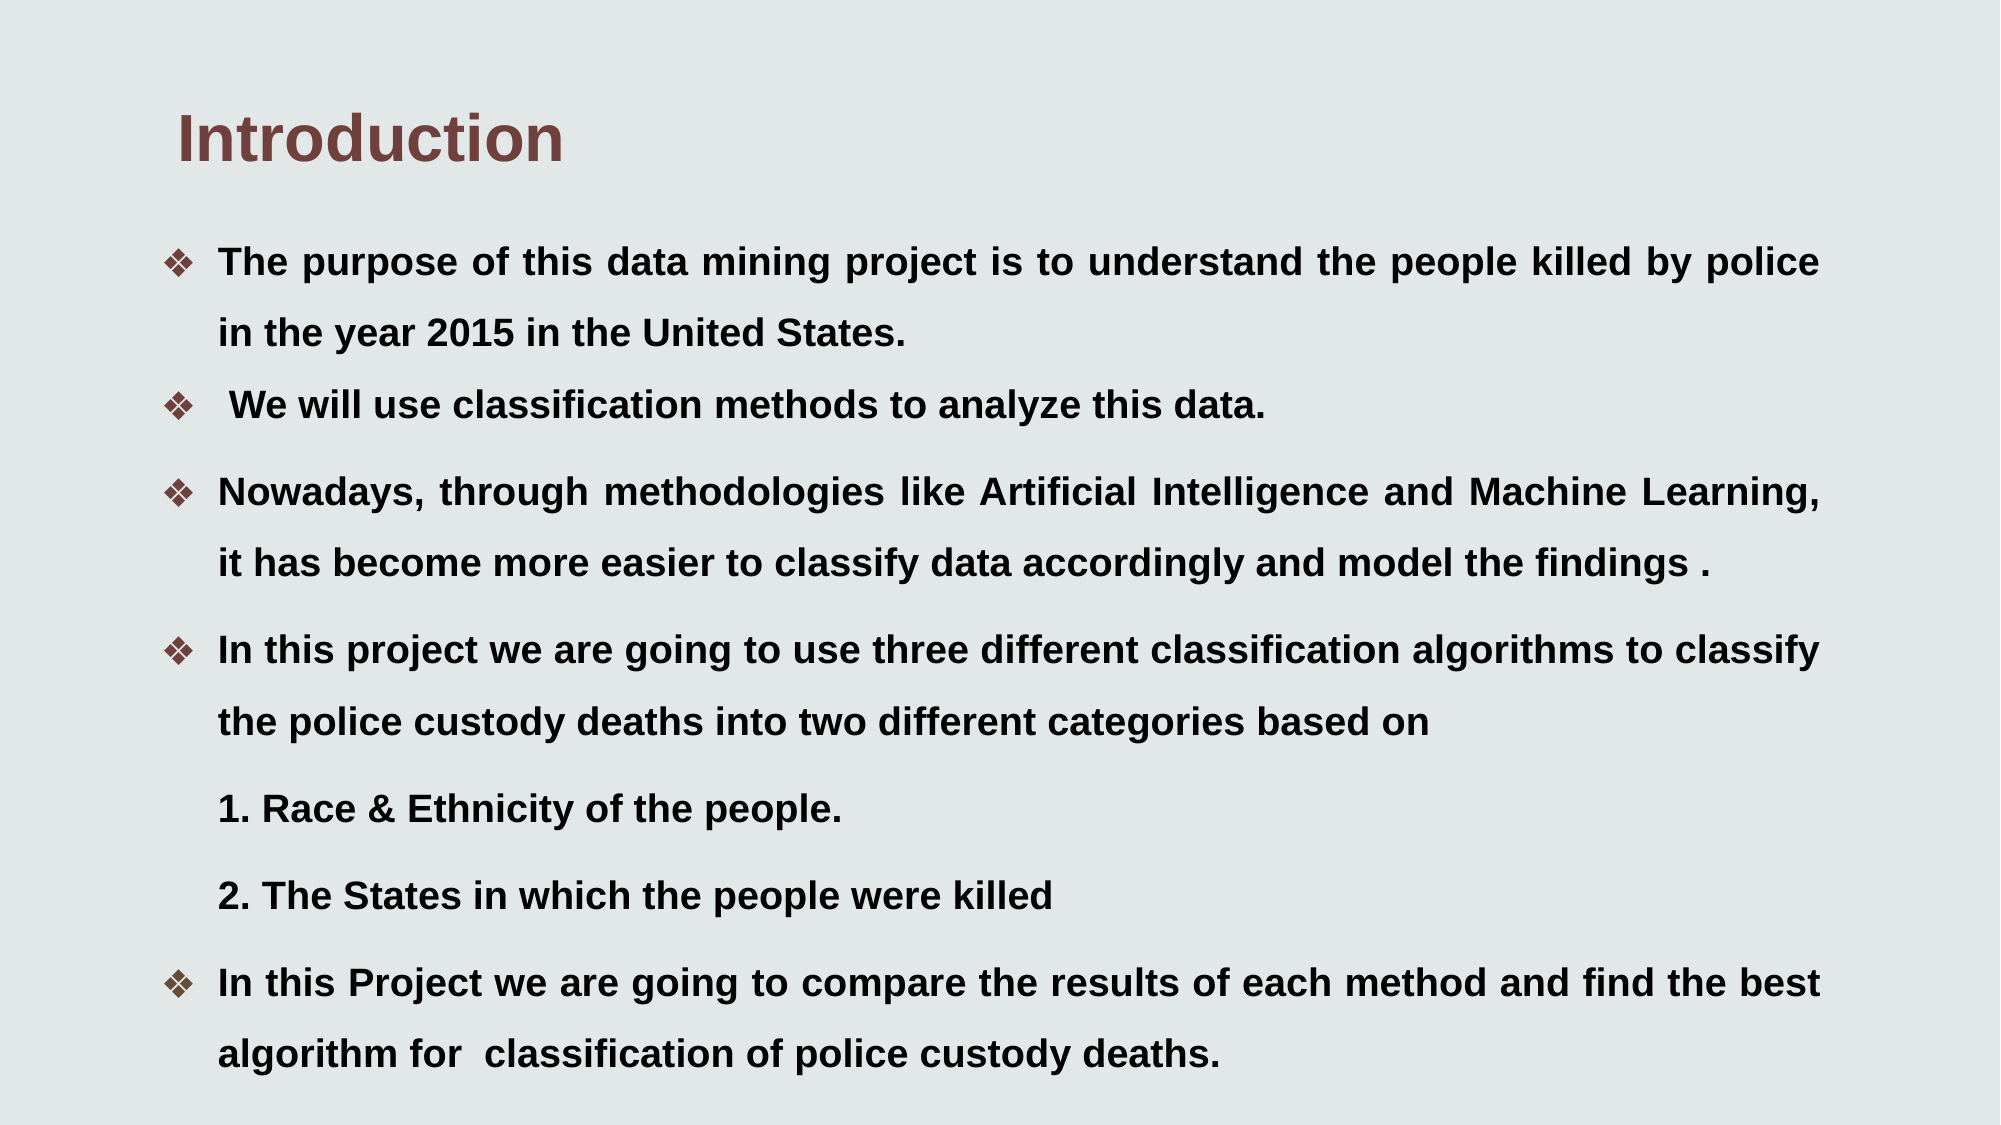

# Introduction
The purpose of this data mining project is to understand the people killed by police in the year 2015 in the United States.
 We will use classification methods to analyze this data.
Nowadays, through methodologies like Artificial Intelligence and Machine Learning, it has become more easier to classify data accordingly and model the findings .
In this project we are going to use three different classification algorithms to classify the police custody deaths into two different categories based on
1. Race & Ethnicity of the people.
2. The States in which the people were killed
In this Project we are going to compare the results of each method and find the best algorithm for  classification of police custody deaths.